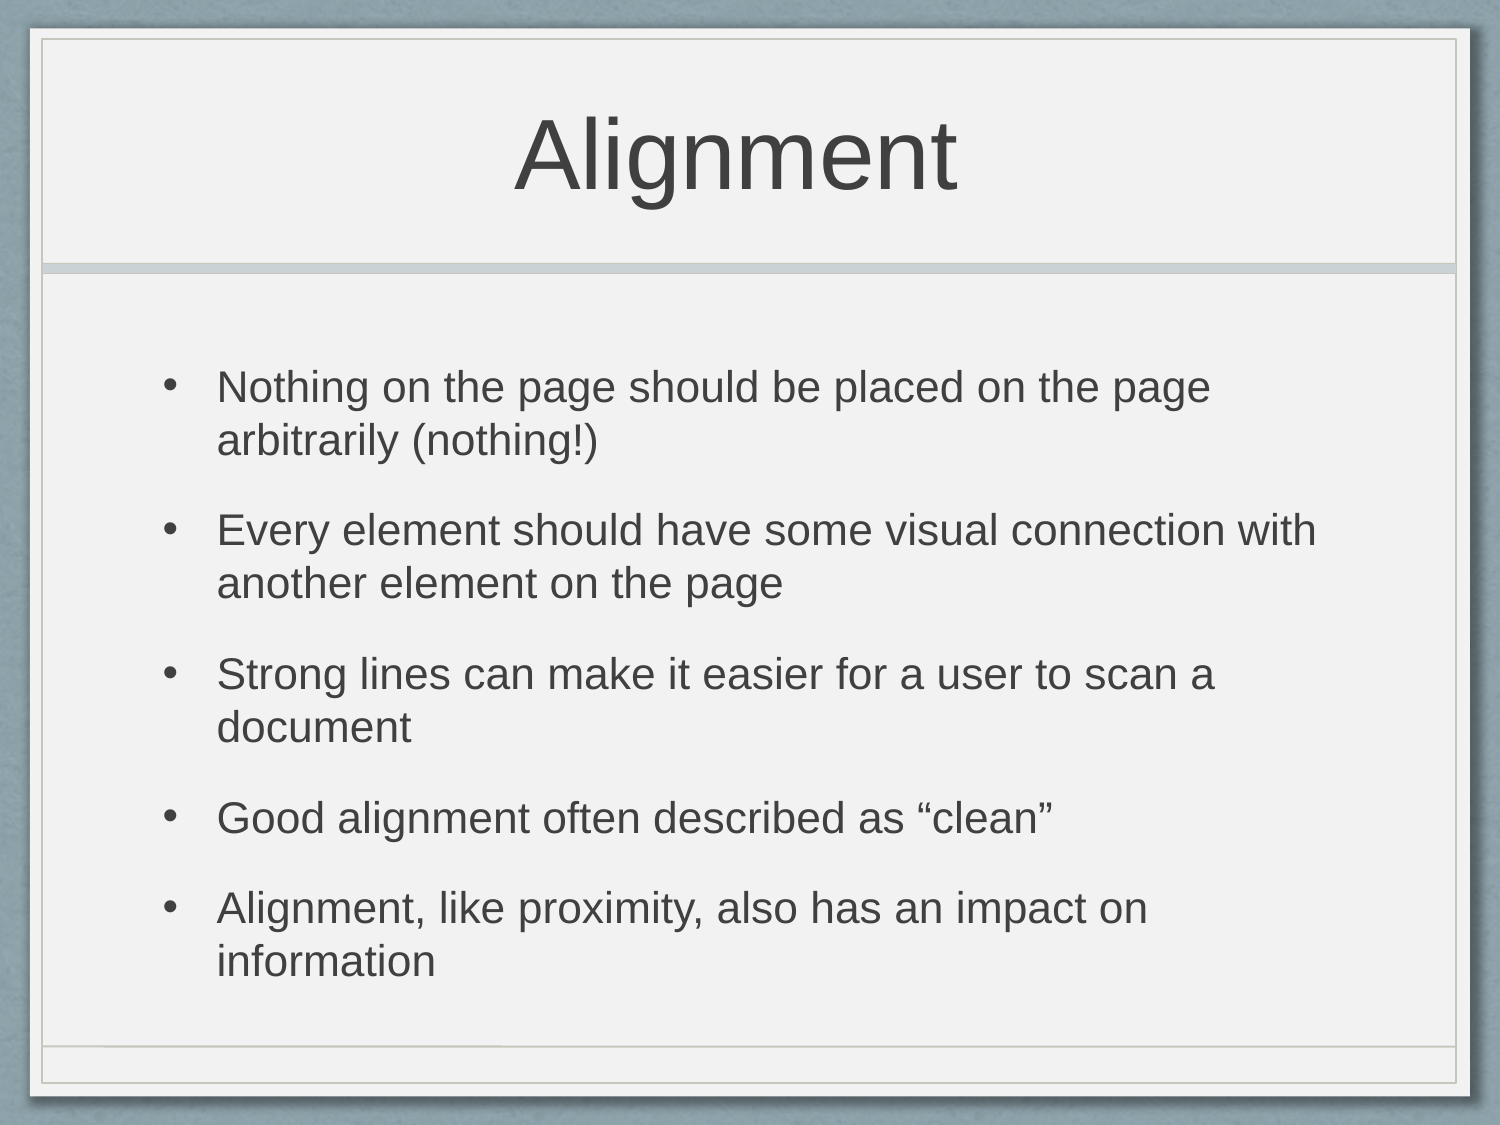

# Alignment
Nothing on the page should be placed on the page arbitrarily (nothing!)
Every element should have some visual connection with another element on the page
Strong lines can make it easier for a user to scan a document
Good alignment often described as “clean”
Alignment, like proximity, also has an impact on information